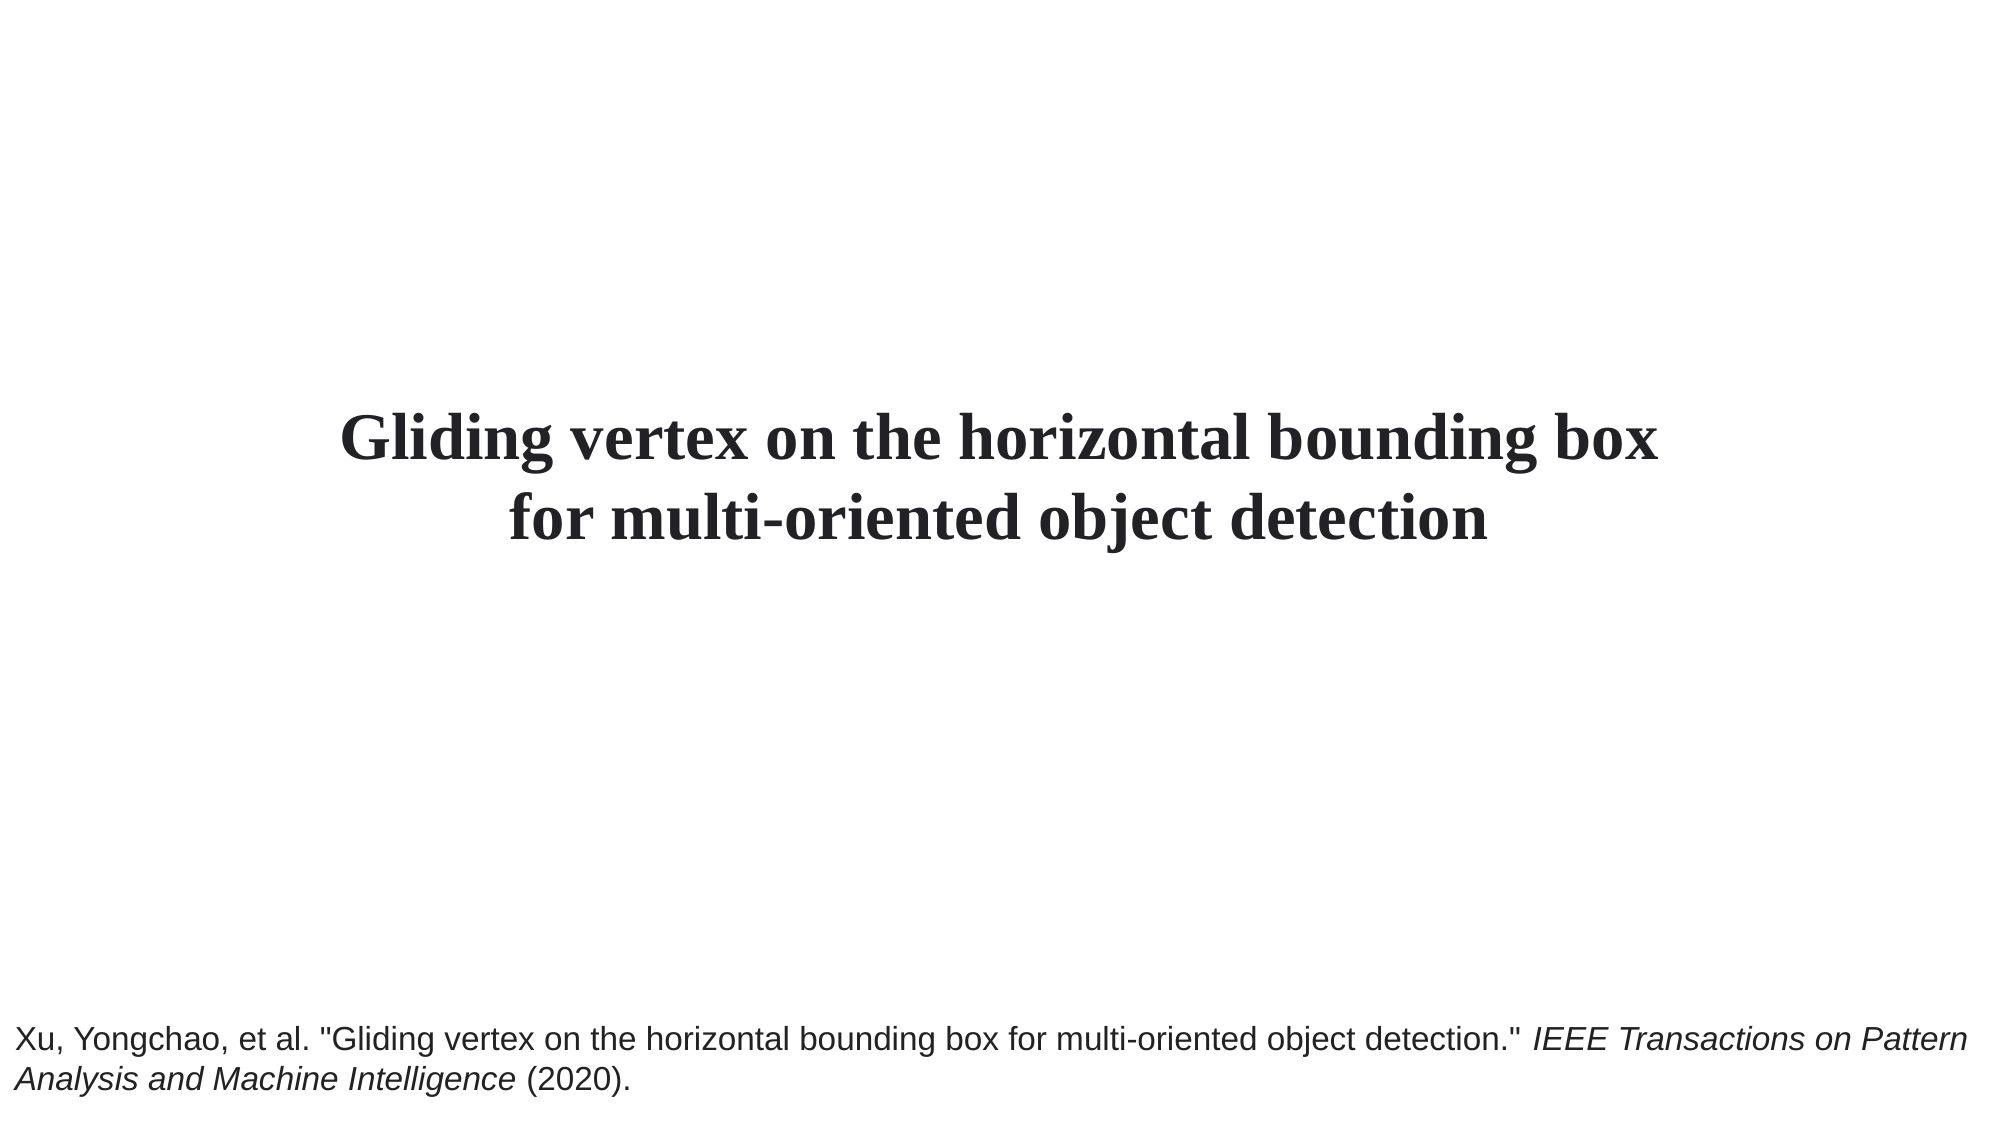

Gliding vertex on the horizontal bounding box
for multi-oriented object detection
Xu, Yongchao, et al. "Gliding vertex on the horizontal bounding box for multi-oriented object detection." IEEE Transactions on Pattern Analysis and Machine Intelligence (2020).